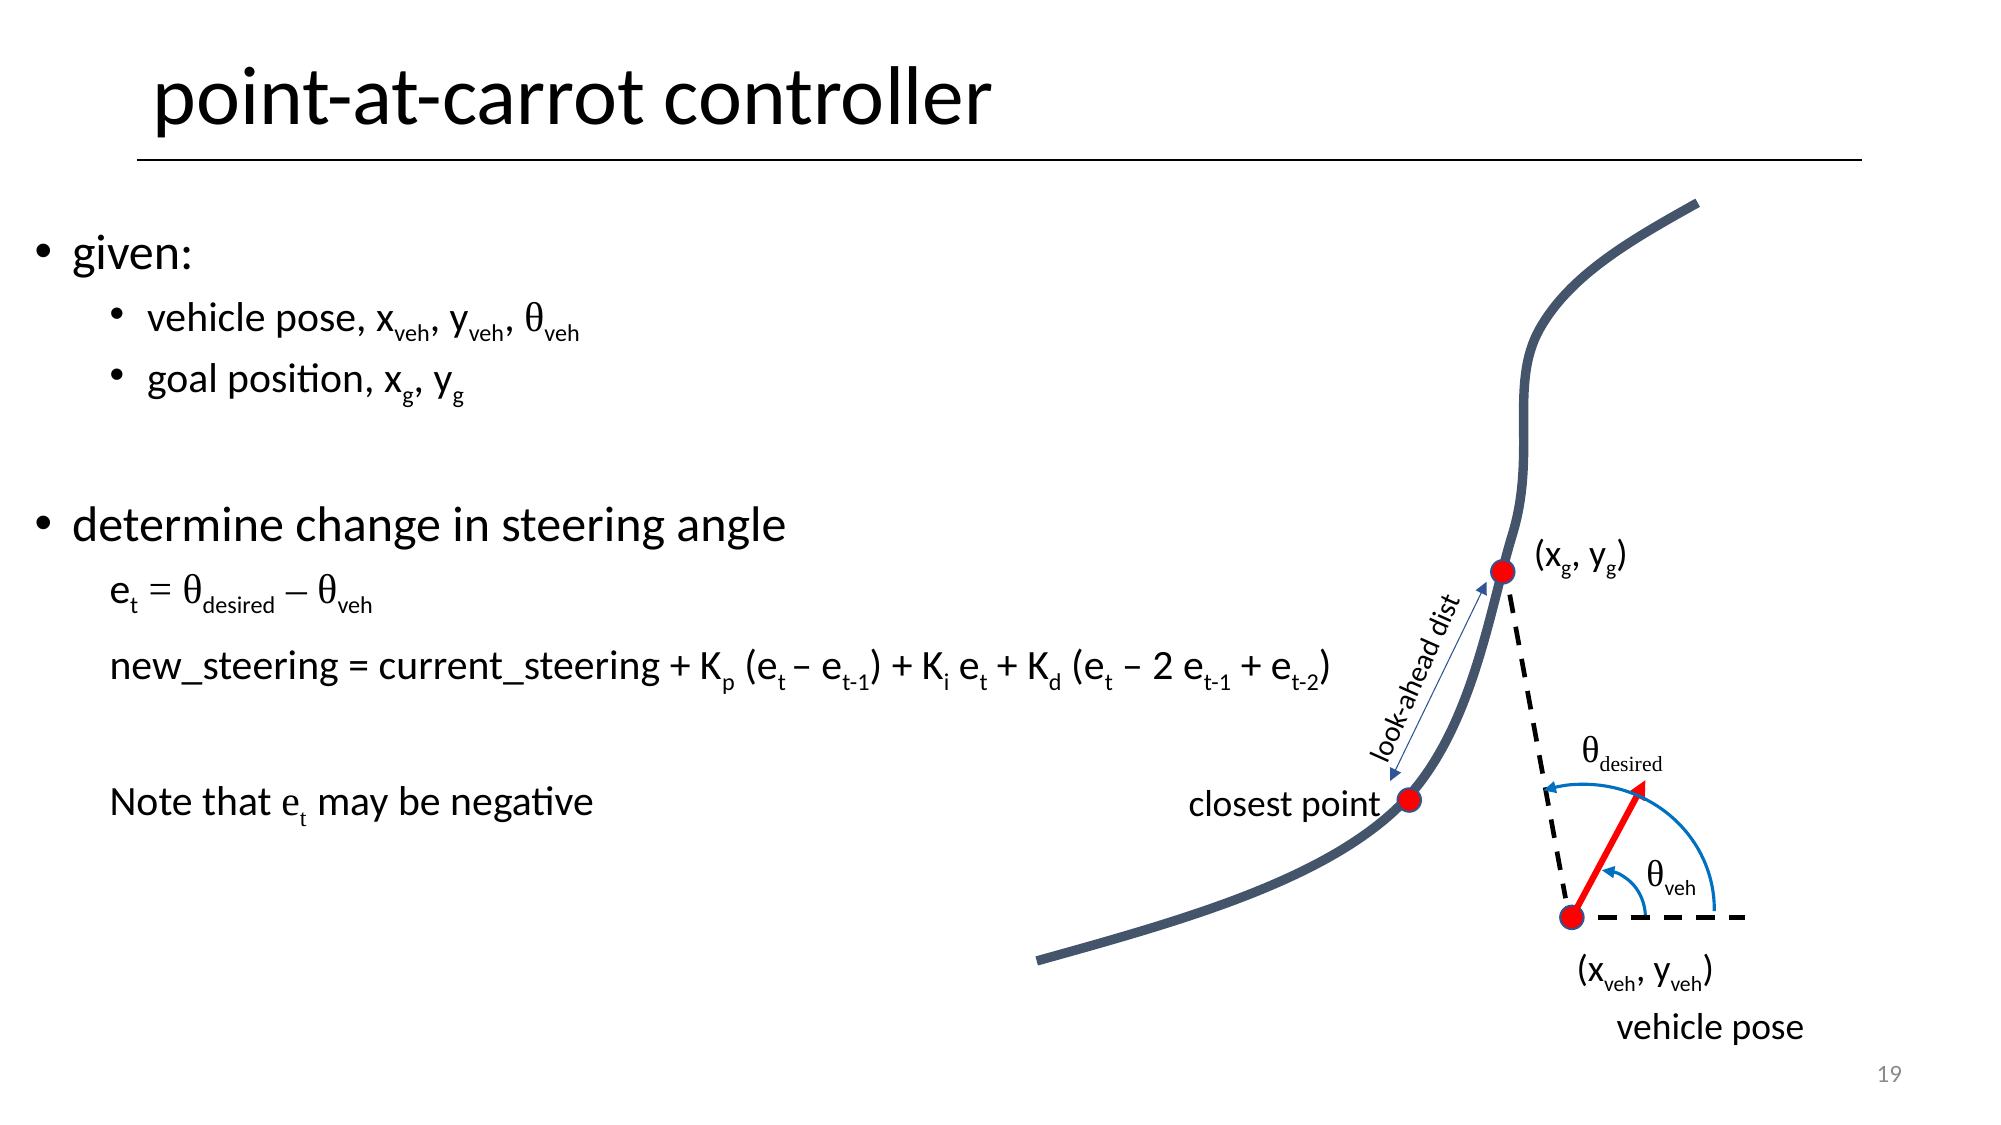

# point-at-carrot controller

given:
vehicle pose, xveh, yveh, θveh
goal position, xg, yg

determine change in steering angle
et = θdesired – θveh
new_steering = current_steering + Kp (et – et-1) + Ki et + Kd (et – 2 et-1 + et-2)

Note that et may be negative
(xg, yg)

look-ahead dist
θdesired
closest point

θveh

(xveh, yveh)
vehicle pose
19